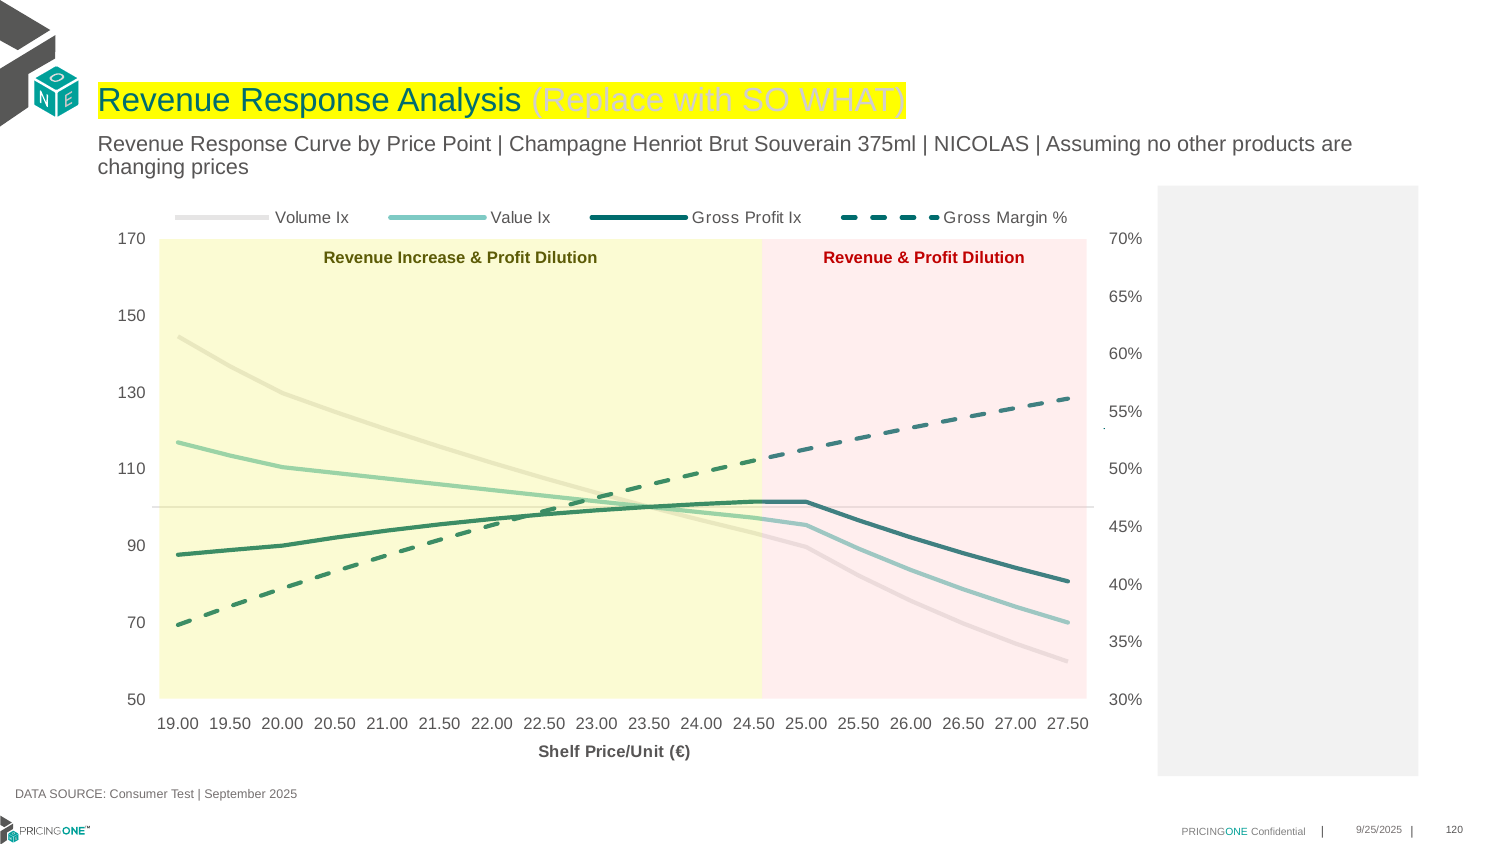

# Revenue Response Analysis (Replace with SO WHAT)

Revenue Response Curve by Price Point | Champagne Henriot Brut Souverain 375ml | NICOLAS | Assuming no other products are changing prices

### Chart:

| Category | Volume Ix | Value Ix | Gross Profit Ix | Gross Margin % |
|---|---|---|---|---|
| 19.00 | 144.44289257505847 | 116.80978496766667 | 87.5243236780972 | 0.3641947695343638 |
| 19.50 | 136.59644926199826 | 113.36862004047134 | 88.75055424475829 | 0.3804974677514315 |
| 20.00 | 129.63775842084226 | 110.34941769531595 | 89.9053547856286 | 0.39598503105764565 |
| 20.50 | 124.77285859849616 | 108.8598751852932 | 91.99454082875258 | 0.4107171034708738 |
| 21.00 | 120.13374920552495 | 107.3655439696249 | 93.83407787635736 | 0.4247476486263292 |
| 21.50 | 115.71102205857461 | 105.87218501494868 | 95.44586347039916 | 0.438125610286182 |
| 22.00 | 111.49537927337872 | 104.38486484181864 | 96.85024325288786 | 0.45089548277967784 |
| 22.50 | 107.4776487948788 | 102.90798218773112 | 98.06604928273434 | 0.4630978053845739 |
| 23.00 | 103.64880620019841 | 101.44530272426069 | 99.11064843062393 | 0.47476959222403964 |
| 23.50 | 100.0 | 100.0 | 100.0 | 0.48594470728310263 |
| 24.00 | 96.5225780947424 | 98.5747007487857 | 100.7487212002785 | 0.496654192548038 |
| 24.50 | 93.20811351705612 | 97.1715327980291 | 101.37015879383024 | 0.506926555965425 |
| 25.00 | 89.56358269793363 | 95.27708775116535 | 101.32793436561656 | 0.5167880248461165 |
| 25.50 | 82.12658186775155 | 89.11807274733847 | 96.5098979619803 | 0.5262627694569769 |
| 26.00 | 75.52194303758147 | 83.5624143142837 | 92.05520112004176 | 0.5353731008135736 |
| 26.50 | 69.64222140199585 | 78.54228843706986 | 87.93750523973401 | 0.544139646081242 |
| 27.00 | 64.39401390492344 | 73.99682201510463 | 84.12999964957231 | 0.5525815044871449 |
| 27.50 | 59.69635142605589 | 69.87171130126511 | 80.6063046398833 | 0.5607163862237422 |
Revenue Increase & Profit Dilution
Revenue & Profit Dilution

DATA SOURCE: Consumer Test | September 2025

9/25/2025
120